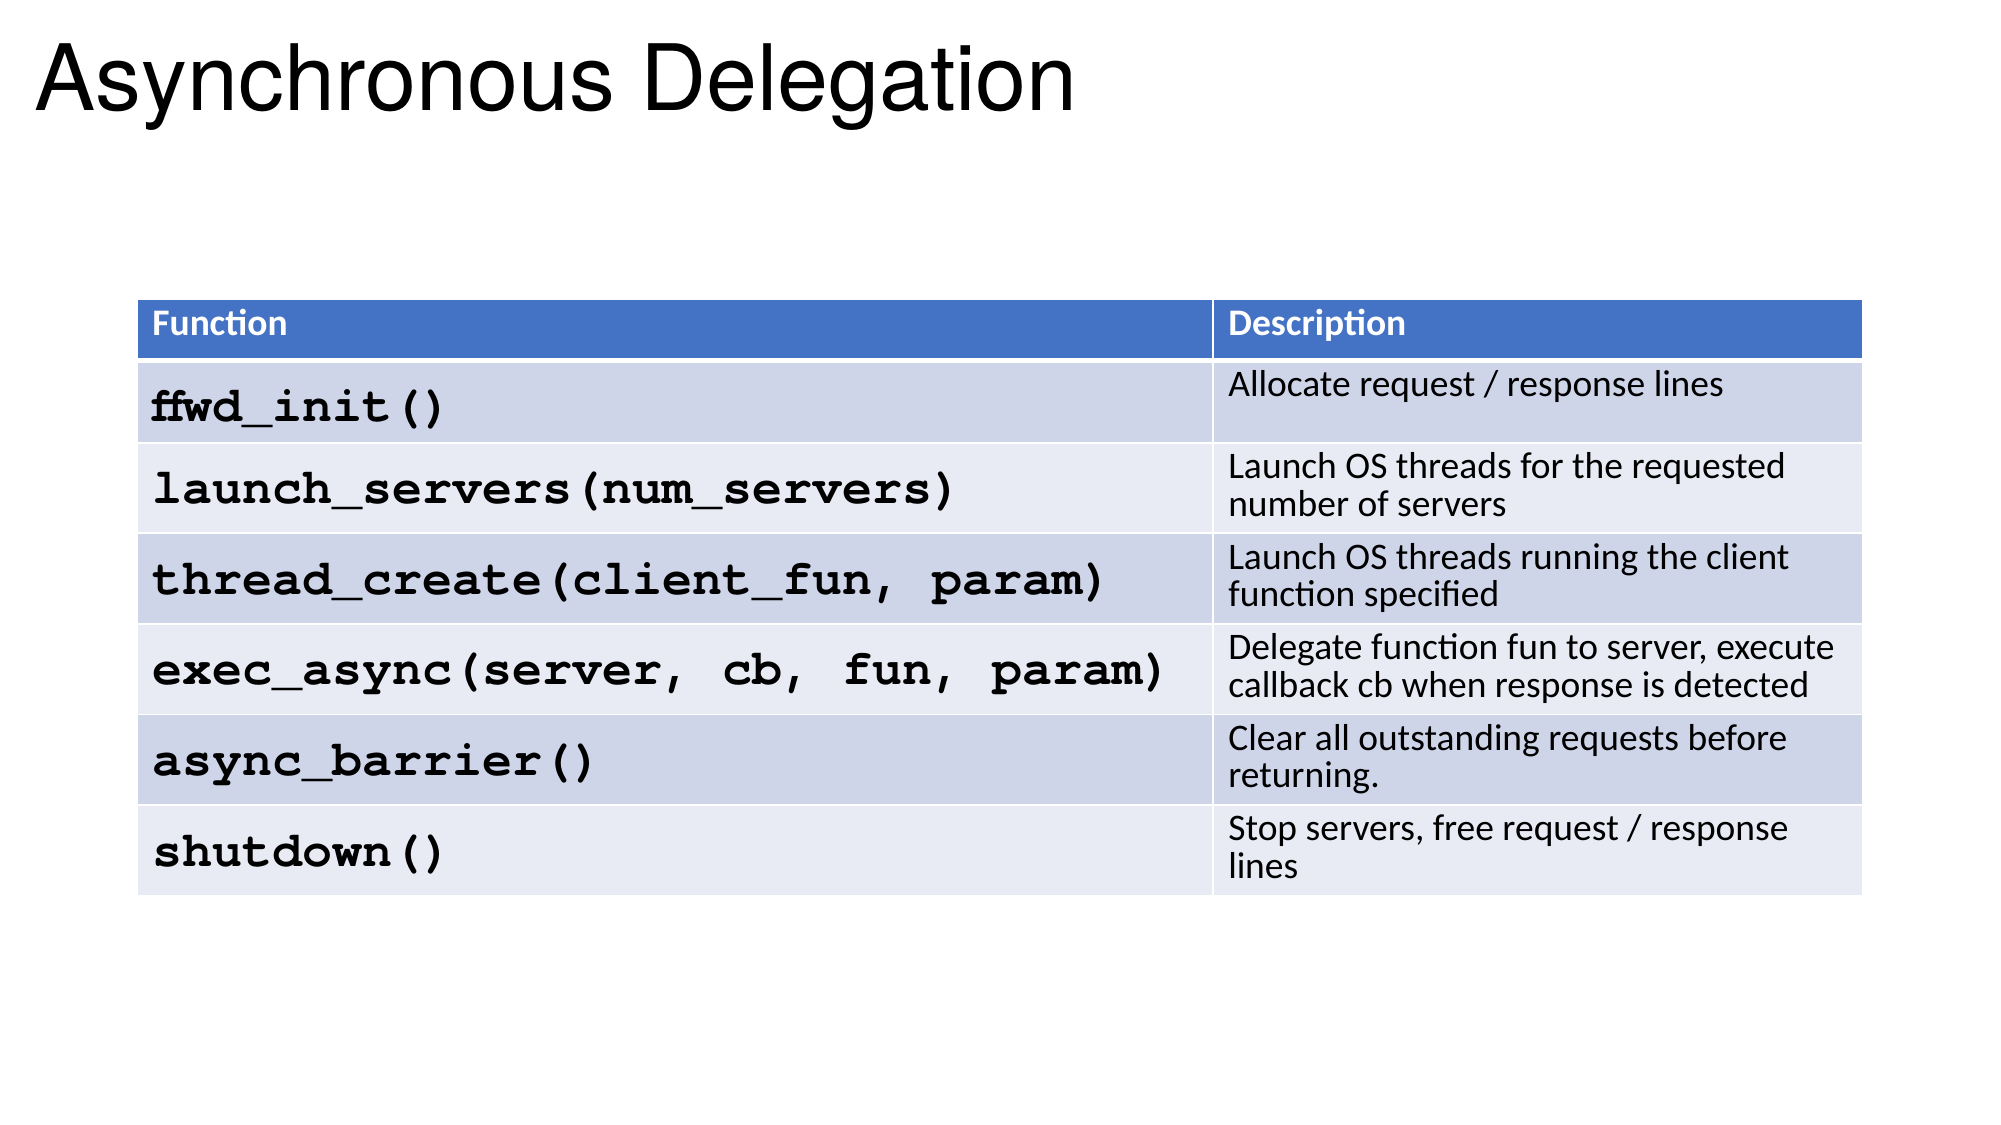

# Asynchronous Delegation
| Function | Description |
| --- | --- |
| ffwd\_init() | Allocate request / response lines |
| launch\_servers(num\_servers) | Launch OS threads for the requested number of servers |
| thread\_create(client\_fun, param) | Launch OS threads running the client function specified |
| exec\_async(server, cb, fun, param) | Delegate function fun to server, execute callback cb when response is detected |
| async\_barrier() | Clear all outstanding requests before returning. |
| shutdown() | Stop servers, free request / response lines |